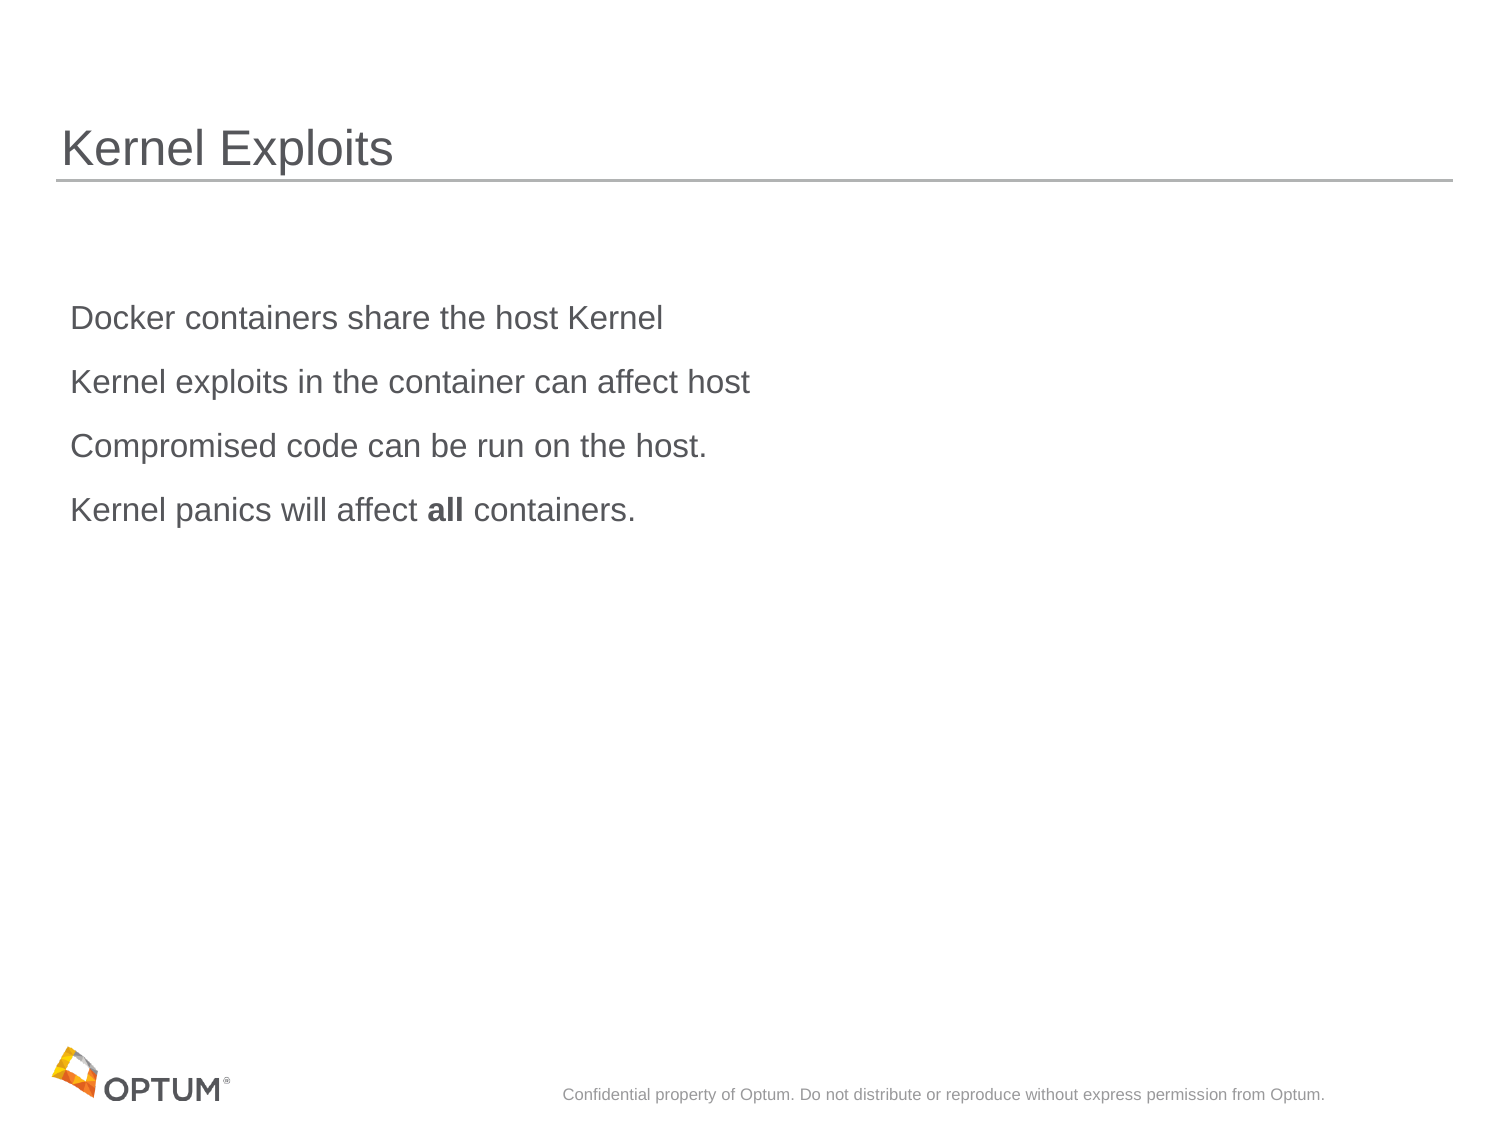

# Kernel Exploits
 Docker containers share the host Kernel
 Kernel exploits in the container can affect host
 Compromised code can be run on the host.
 Kernel panics will affect all containers.
Confidential property of Optum. Do not distribute or reproduce without express permission from Optum.